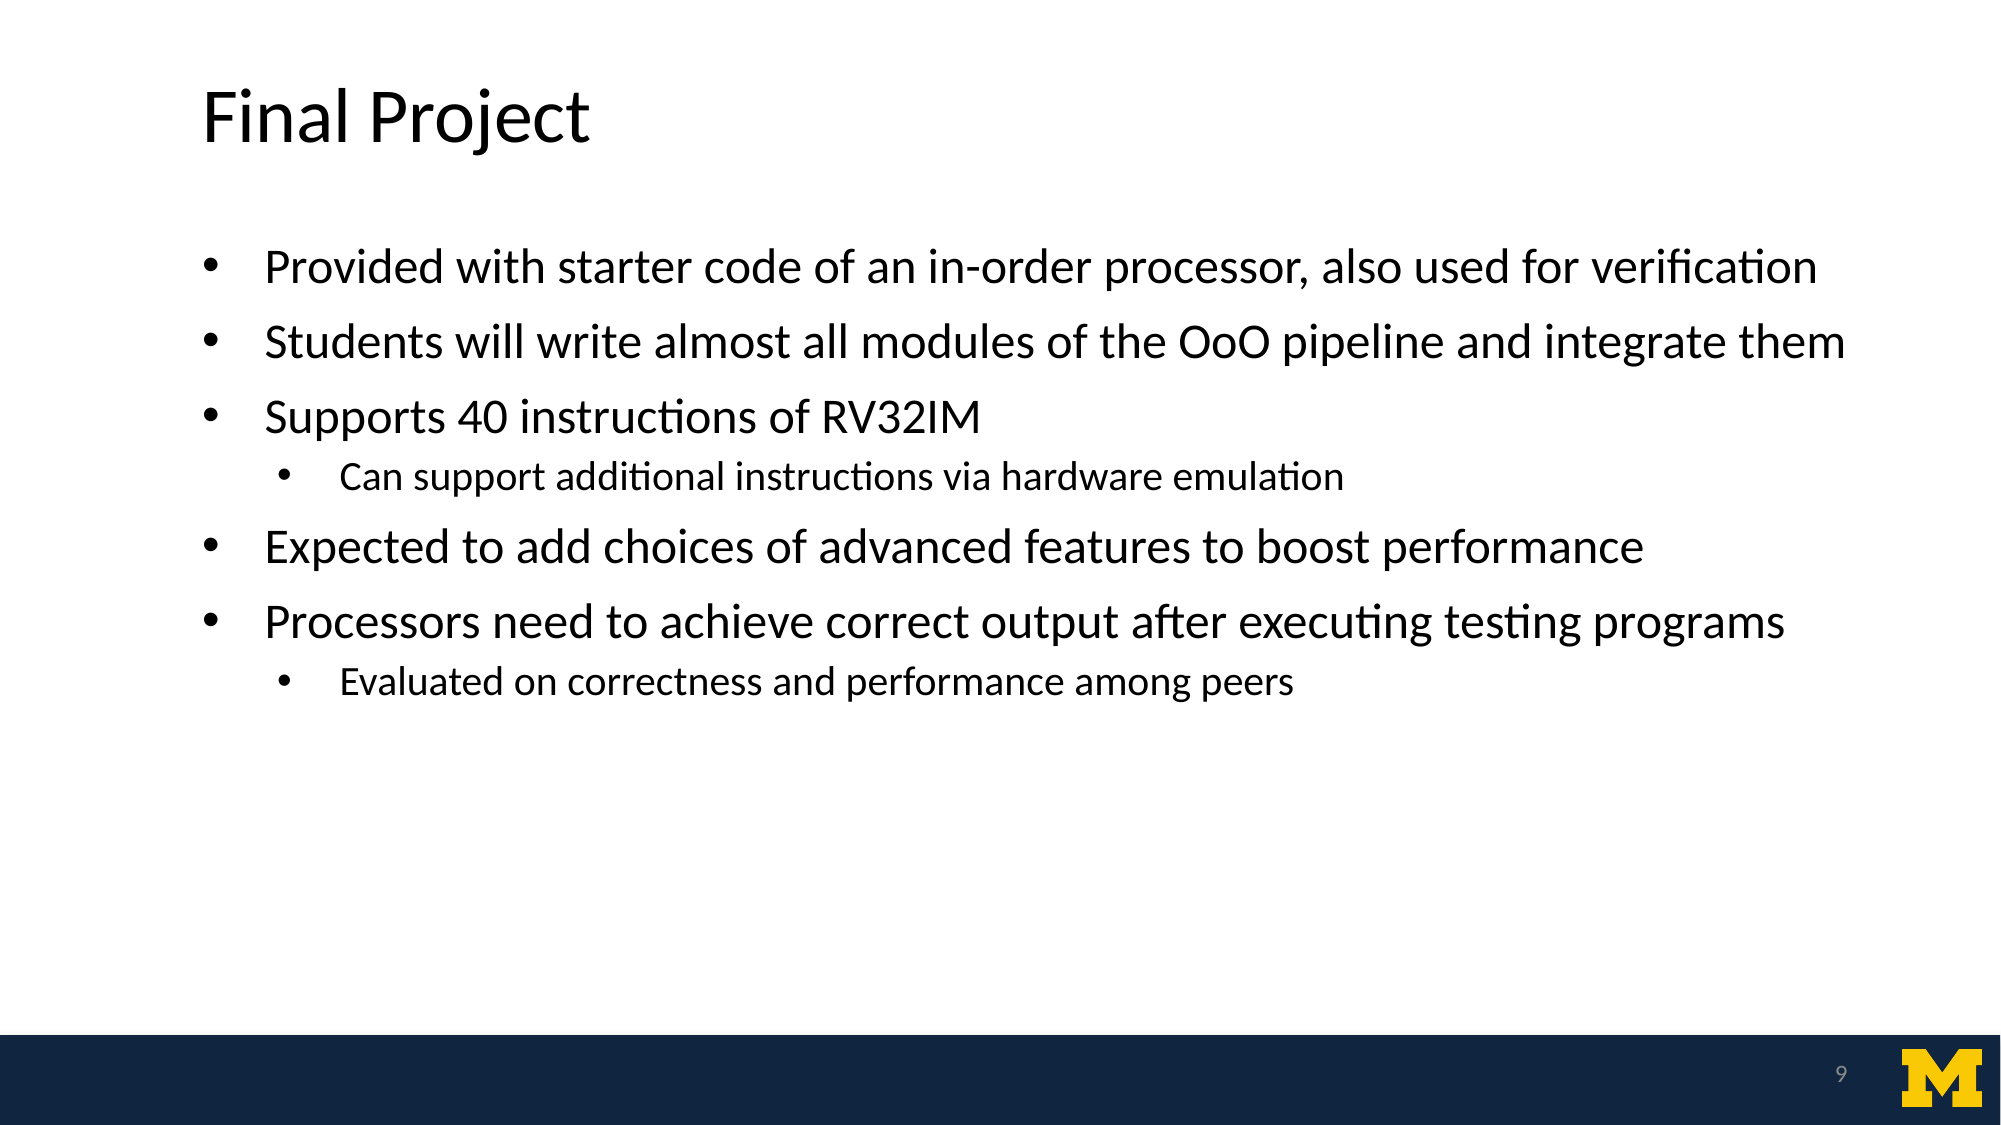

# Final Project
Provided with starter code of an in-order processor, also used for verification
Students will write almost all modules of the OoO pipeline and integrate them
Supports 40 instructions of RV32IM
Can support additional instructions via hardware emulation
Expected to add choices of advanced features to boost performance
Processors need to achieve correct output after executing testing programs
Evaluated on correctness and performance among peers

9